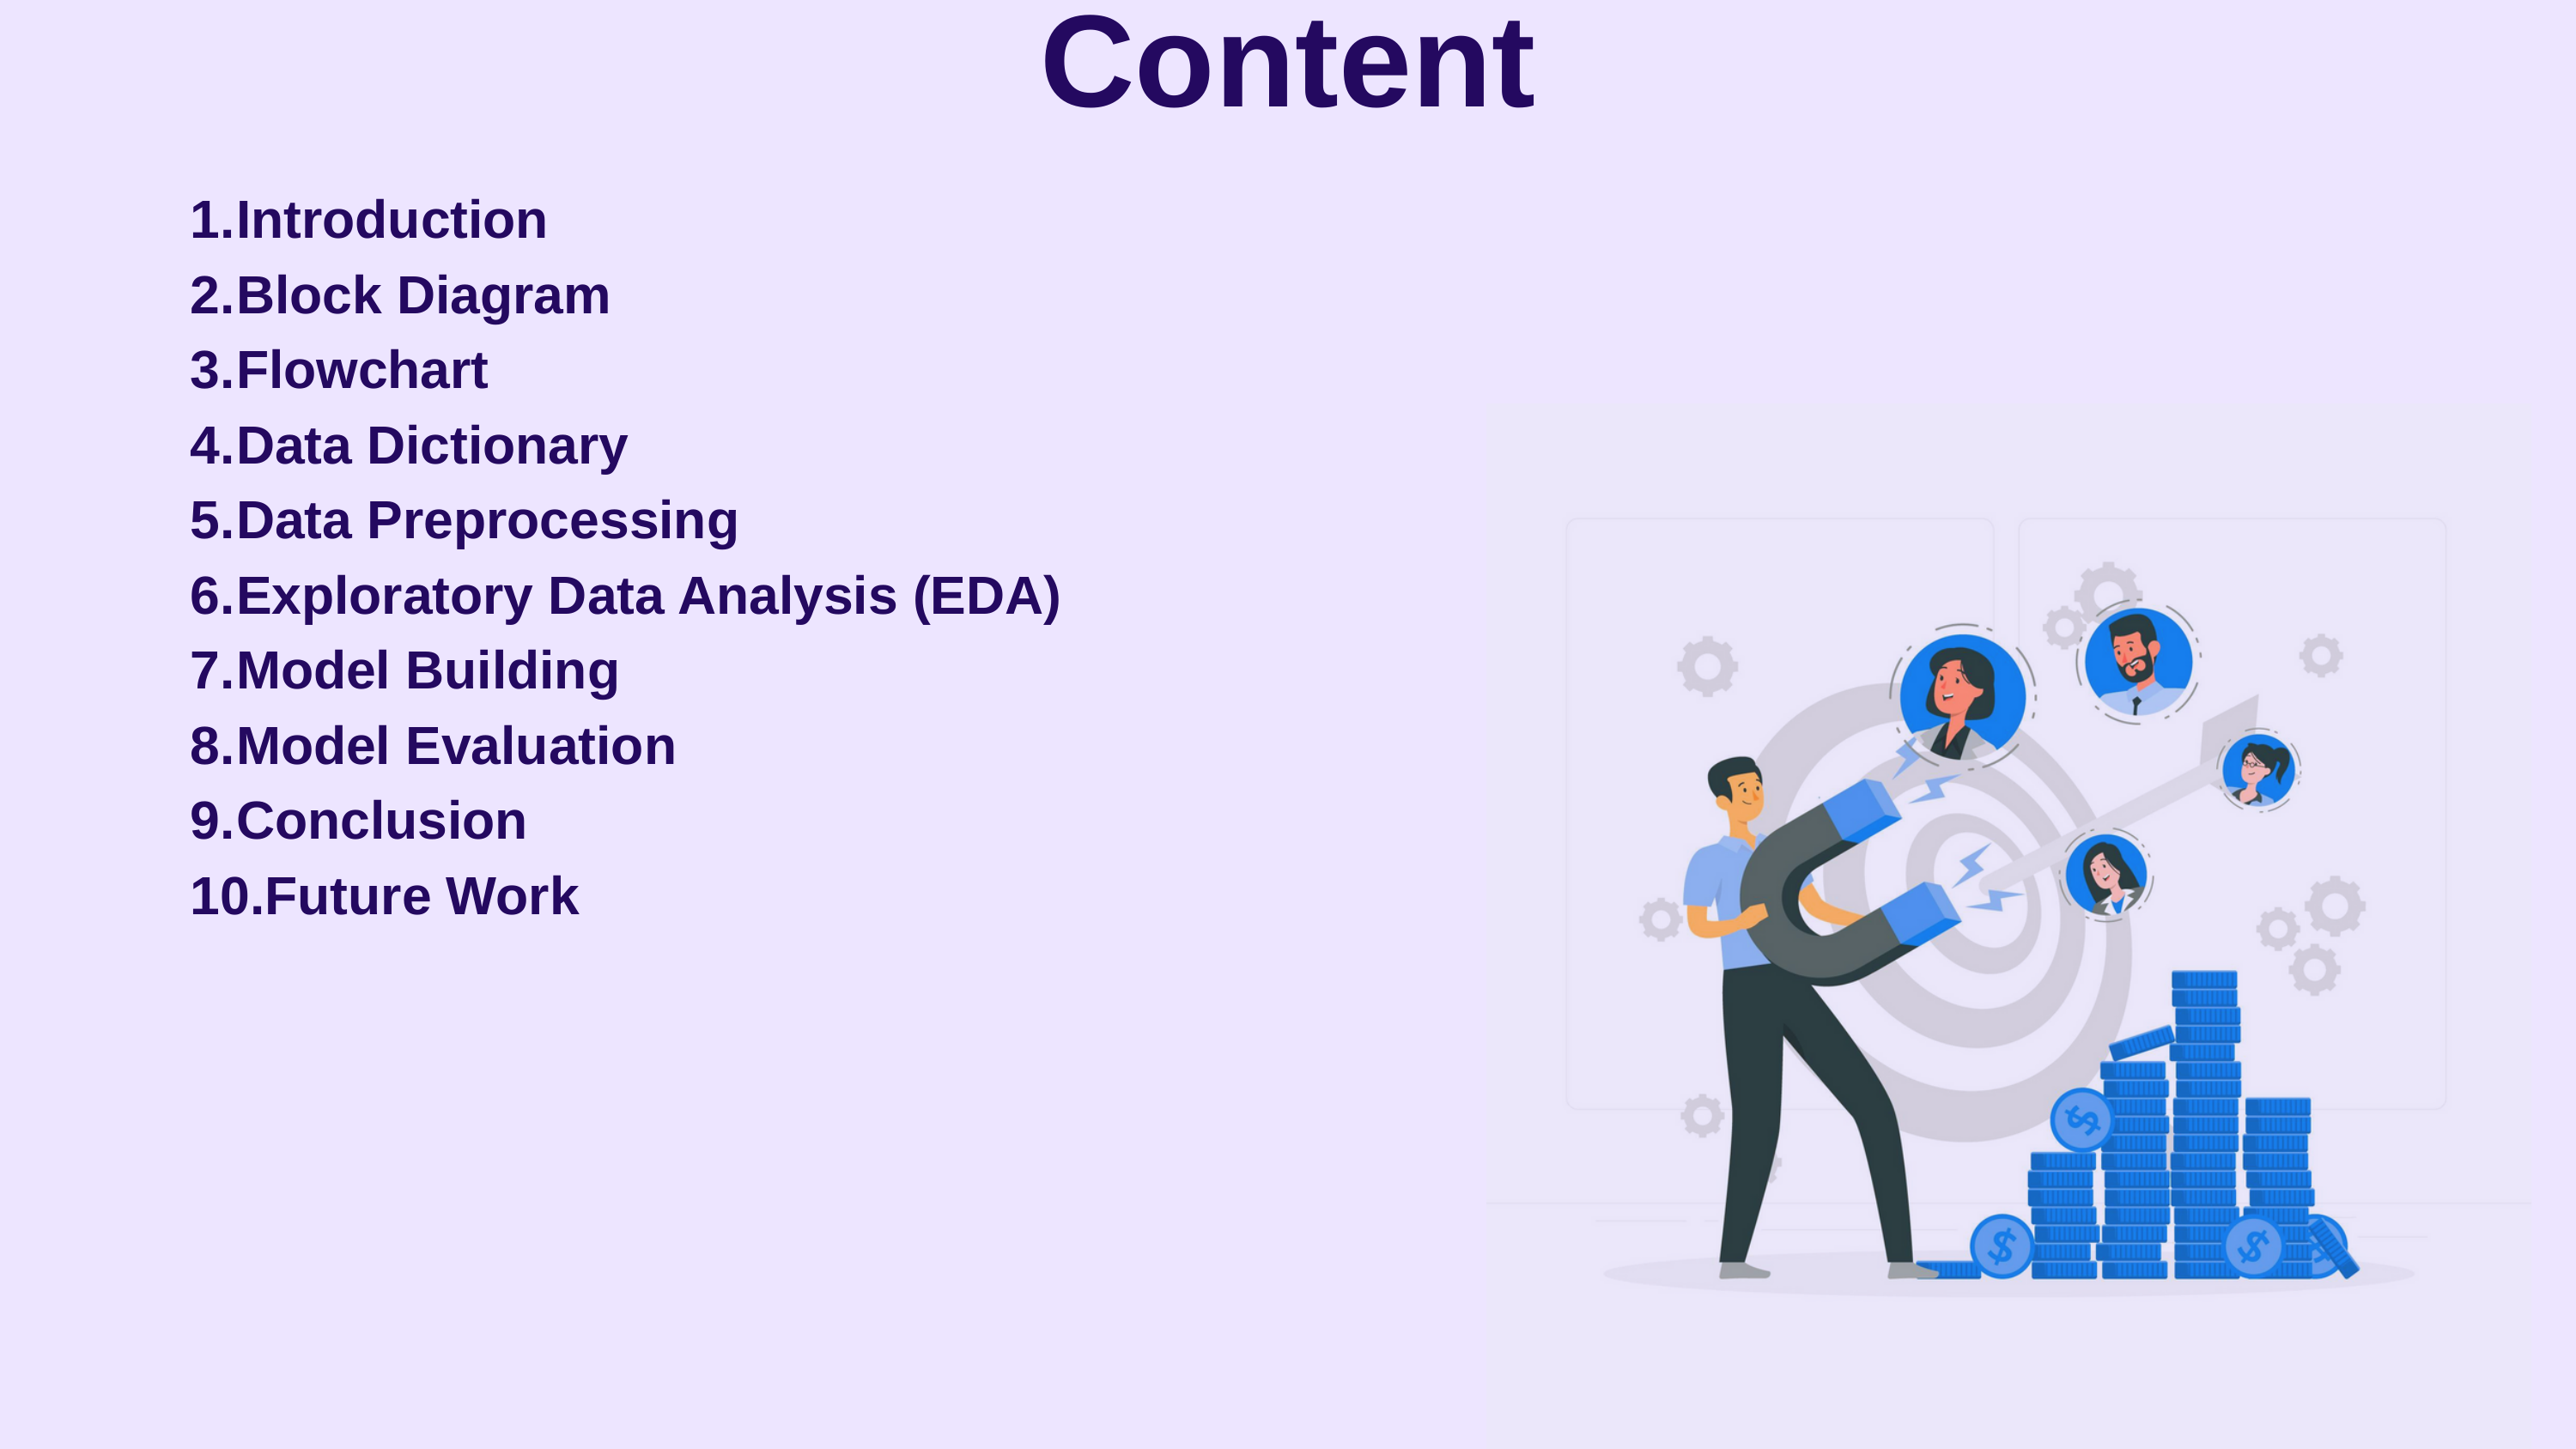

Content
Introduction
Block Diagram
Flowchart
Data Dictionary
Data Preprocessing
Exploratory Data Analysis (EDA)
Model Building
Model Evaluation
Conclusion
Future Work